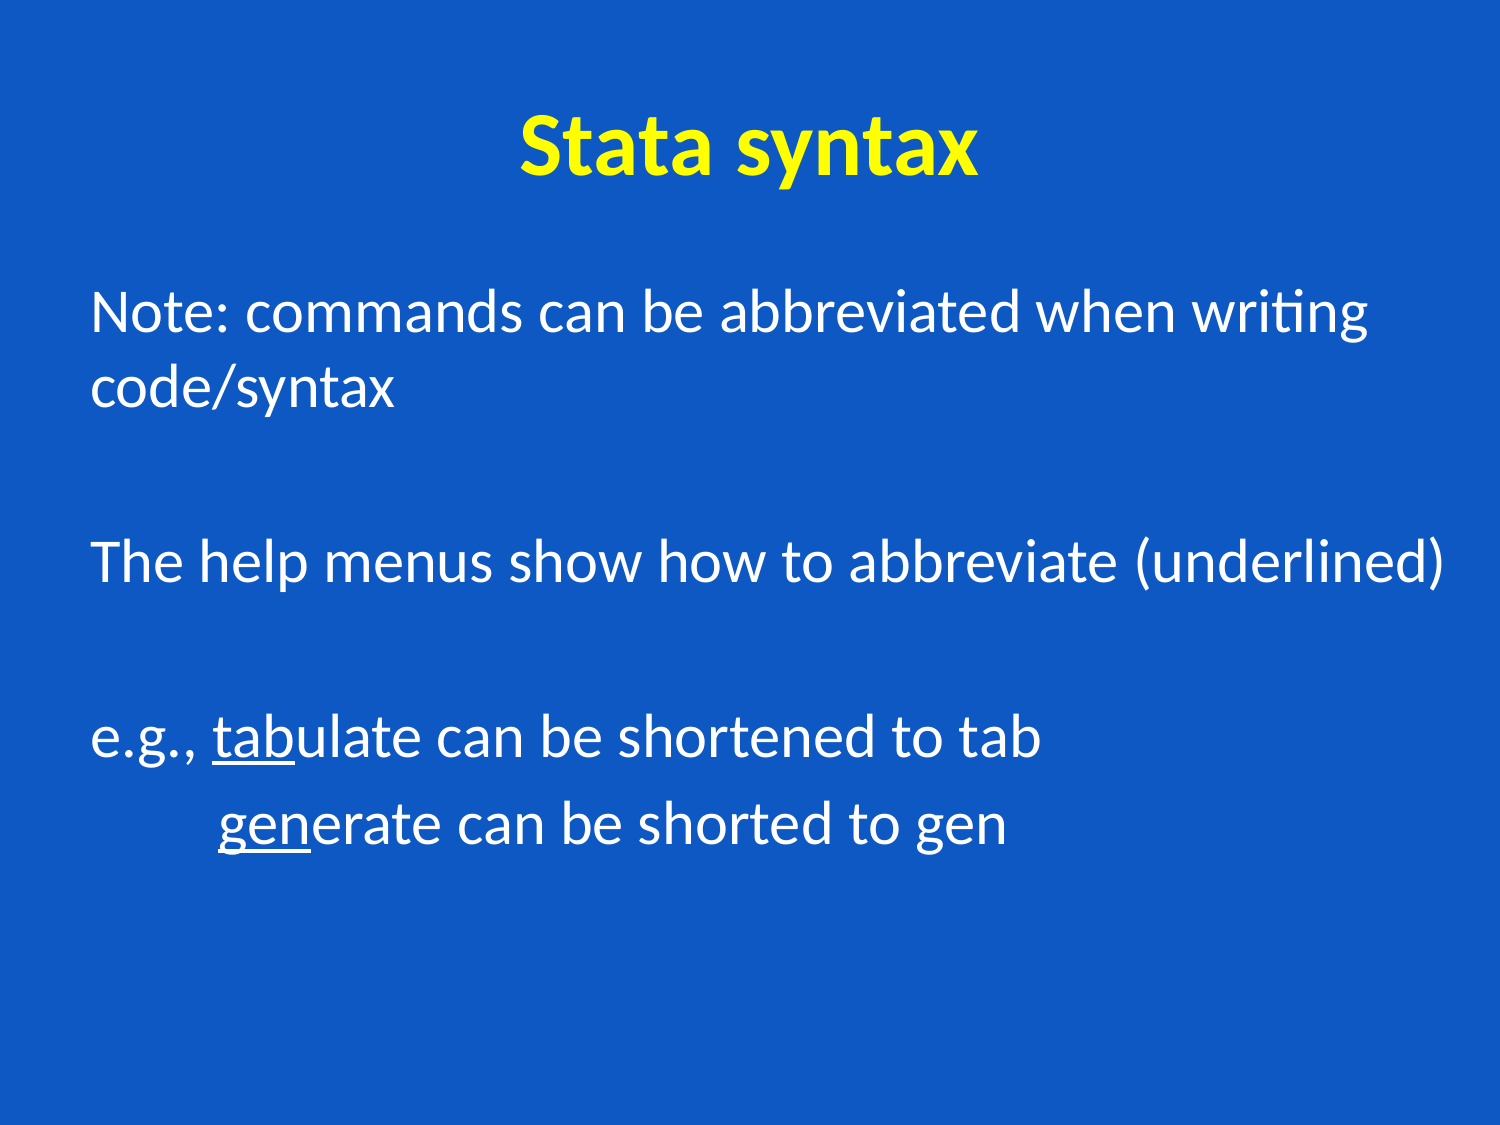

# Stata syntax
Note: commands can be abbreviated when writing code/syntax

The help menus show how to abbreviate (underlined)

e.g., tabulate can be shortened to tab
         generate can be shorted to gen